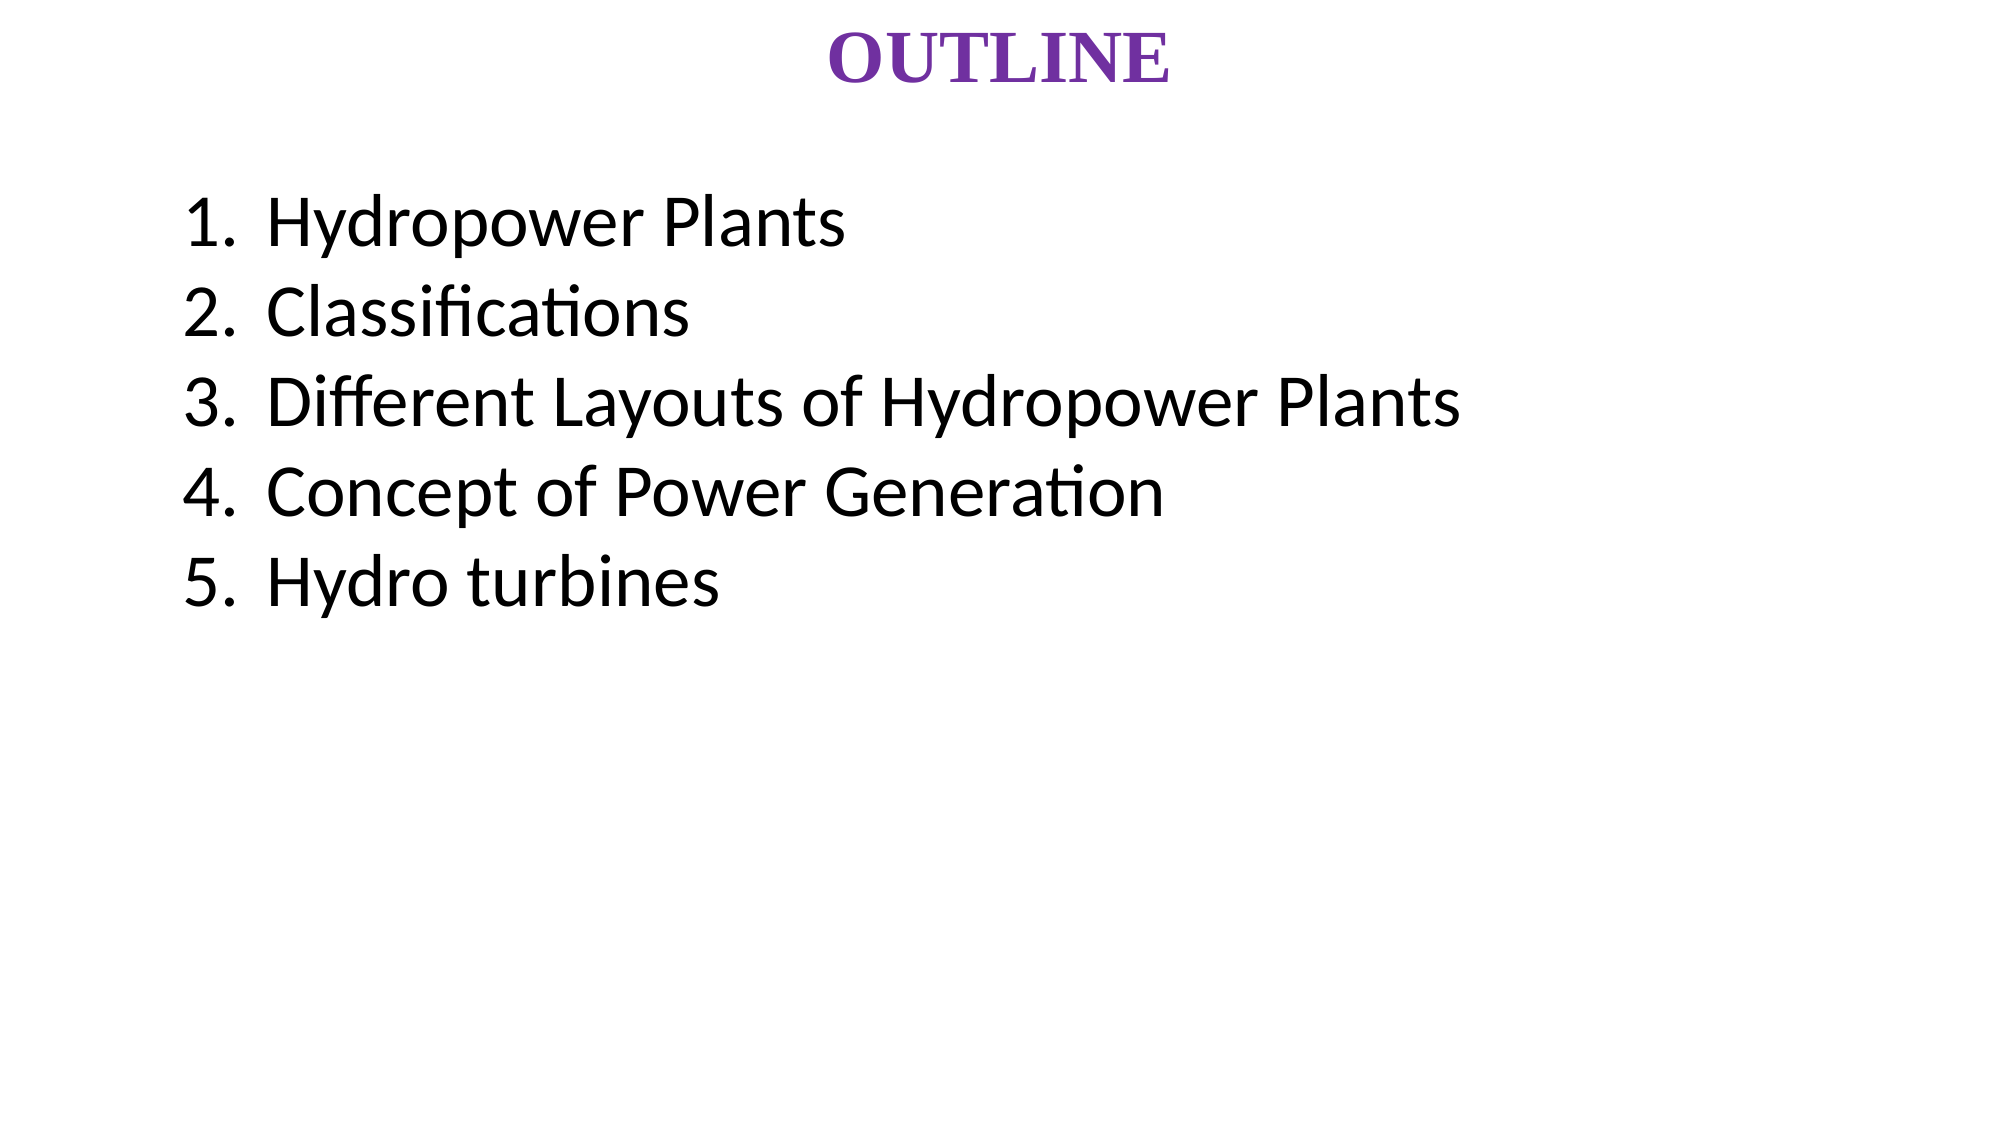

OUTLINE
Hydropower Plants
Classifications
Different Layouts of Hydropower Plants
Concept of Power Generation
Hydro turbines